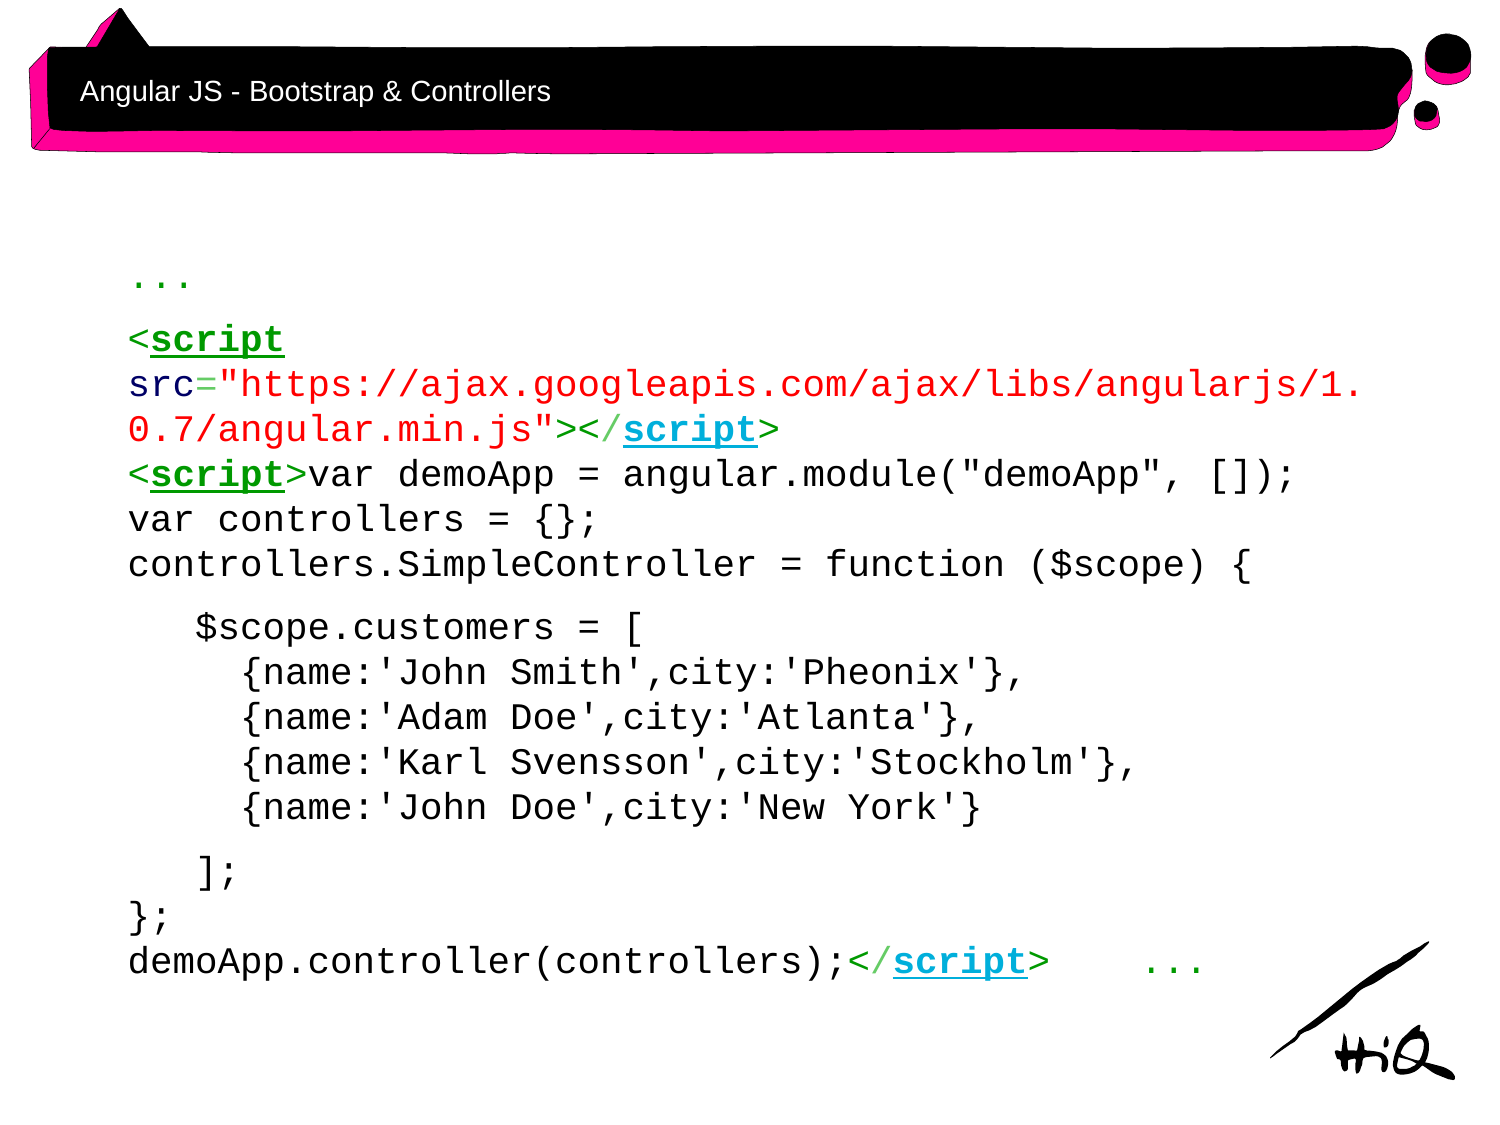

# Angular JS - Bootstrap & Controllers
...
<script src="https://ajax.googleapis.com/ajax/libs/angularjs/1.0.7/angular.min.js"></script>
<script>var demoApp = angular.module("demoApp", []);
var controllers = {};
controllers.SimpleController = function ($scope) {
   $scope.customers = [
     {name:'John Smith',city:'Pheonix'},
     {name:'Adam Doe',city:'Atlanta'},
     {name:'Karl Svensson',city:'Stockholm'},
     {name:'John Doe',city:'New York'}
   ];
};
demoApp.controller(controllers);</script>    ...